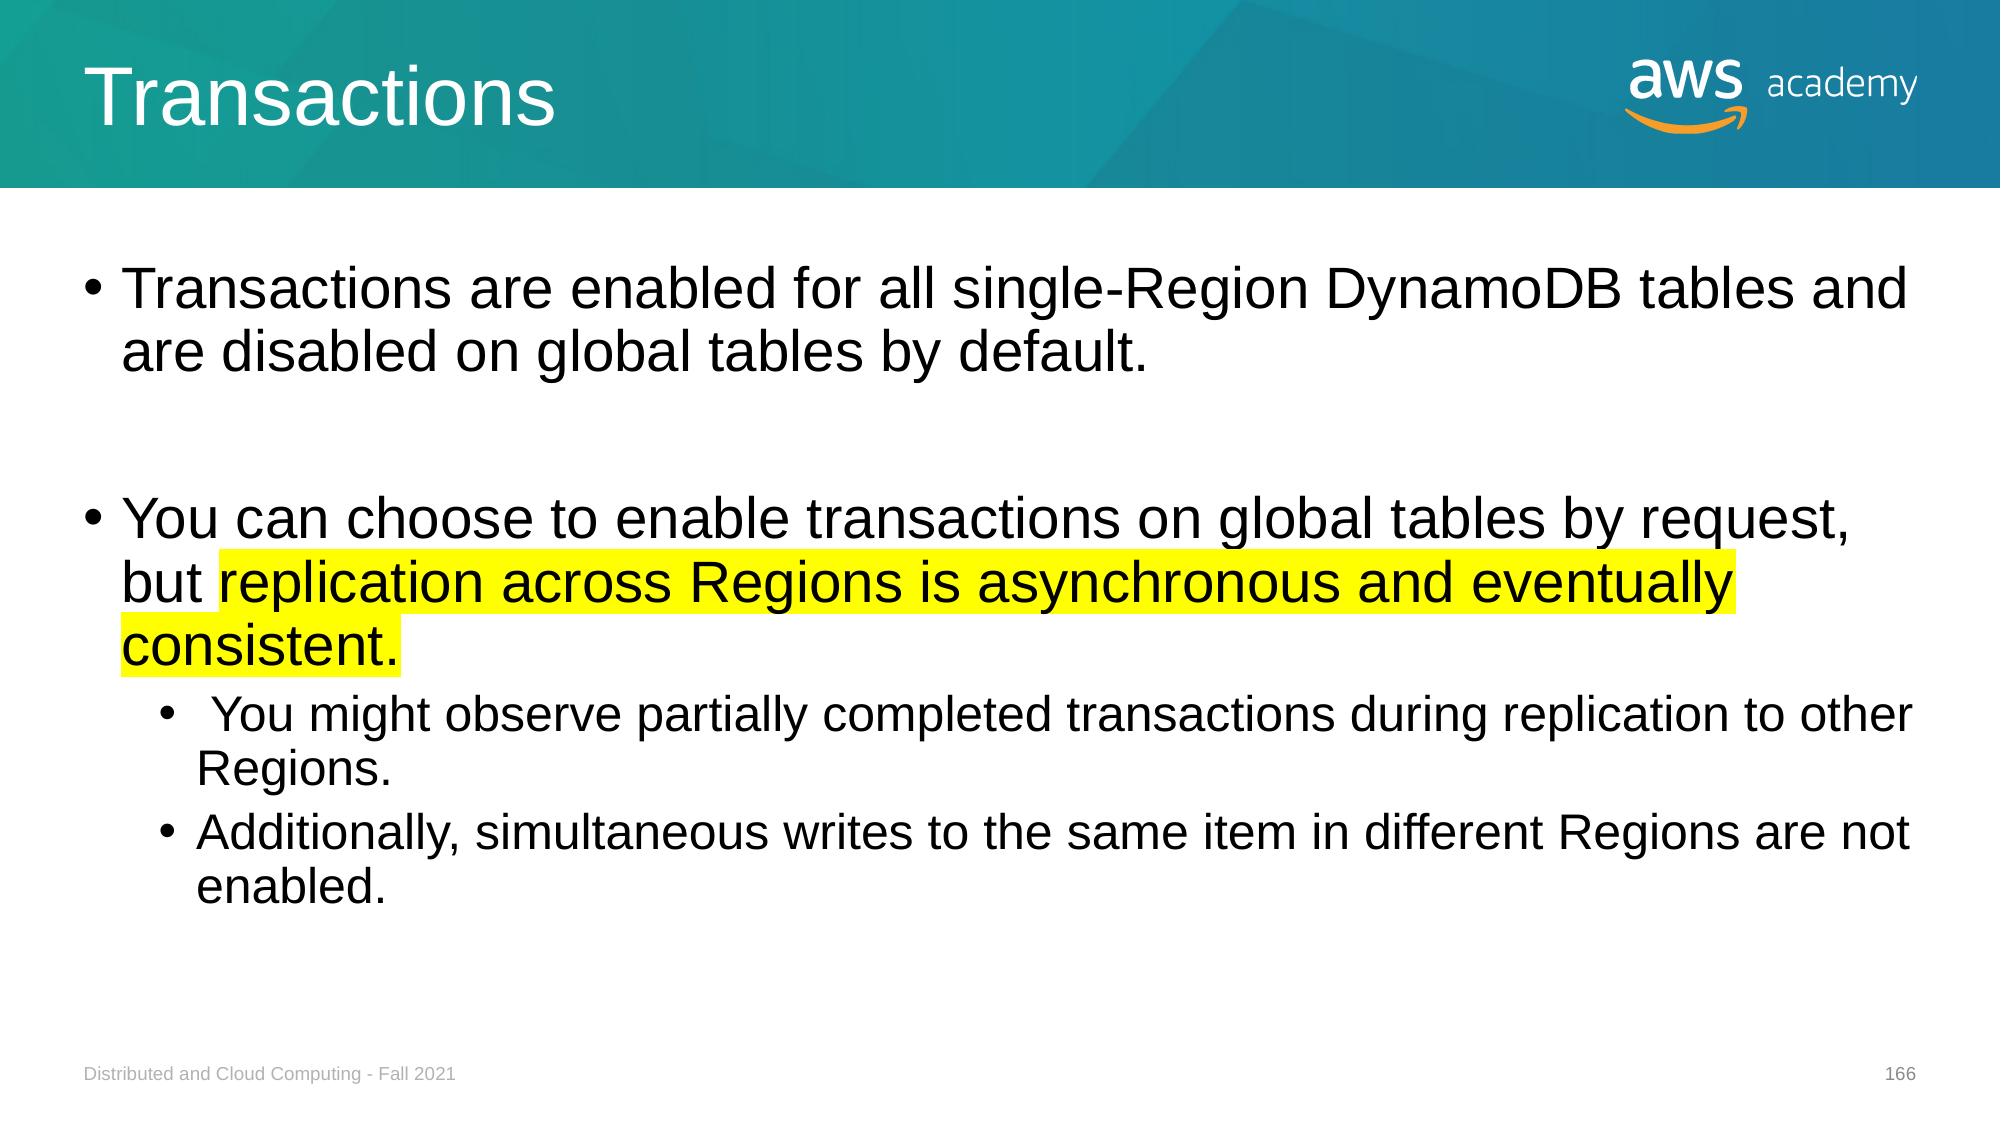

# Transactions
Transactions are enabled for all single-Region DynamoDB tables and are disabled on global tables by default.

You can choose to enable transactions on global tables by request, but replication across Regions is asynchronous and eventually consistent.
 You might observe partially completed transactions during replication to other Regions.
Additionally, simultaneous writes to the same item in different Regions are not enabled.

Distributed and Cloud Computing - Fall 2021
166